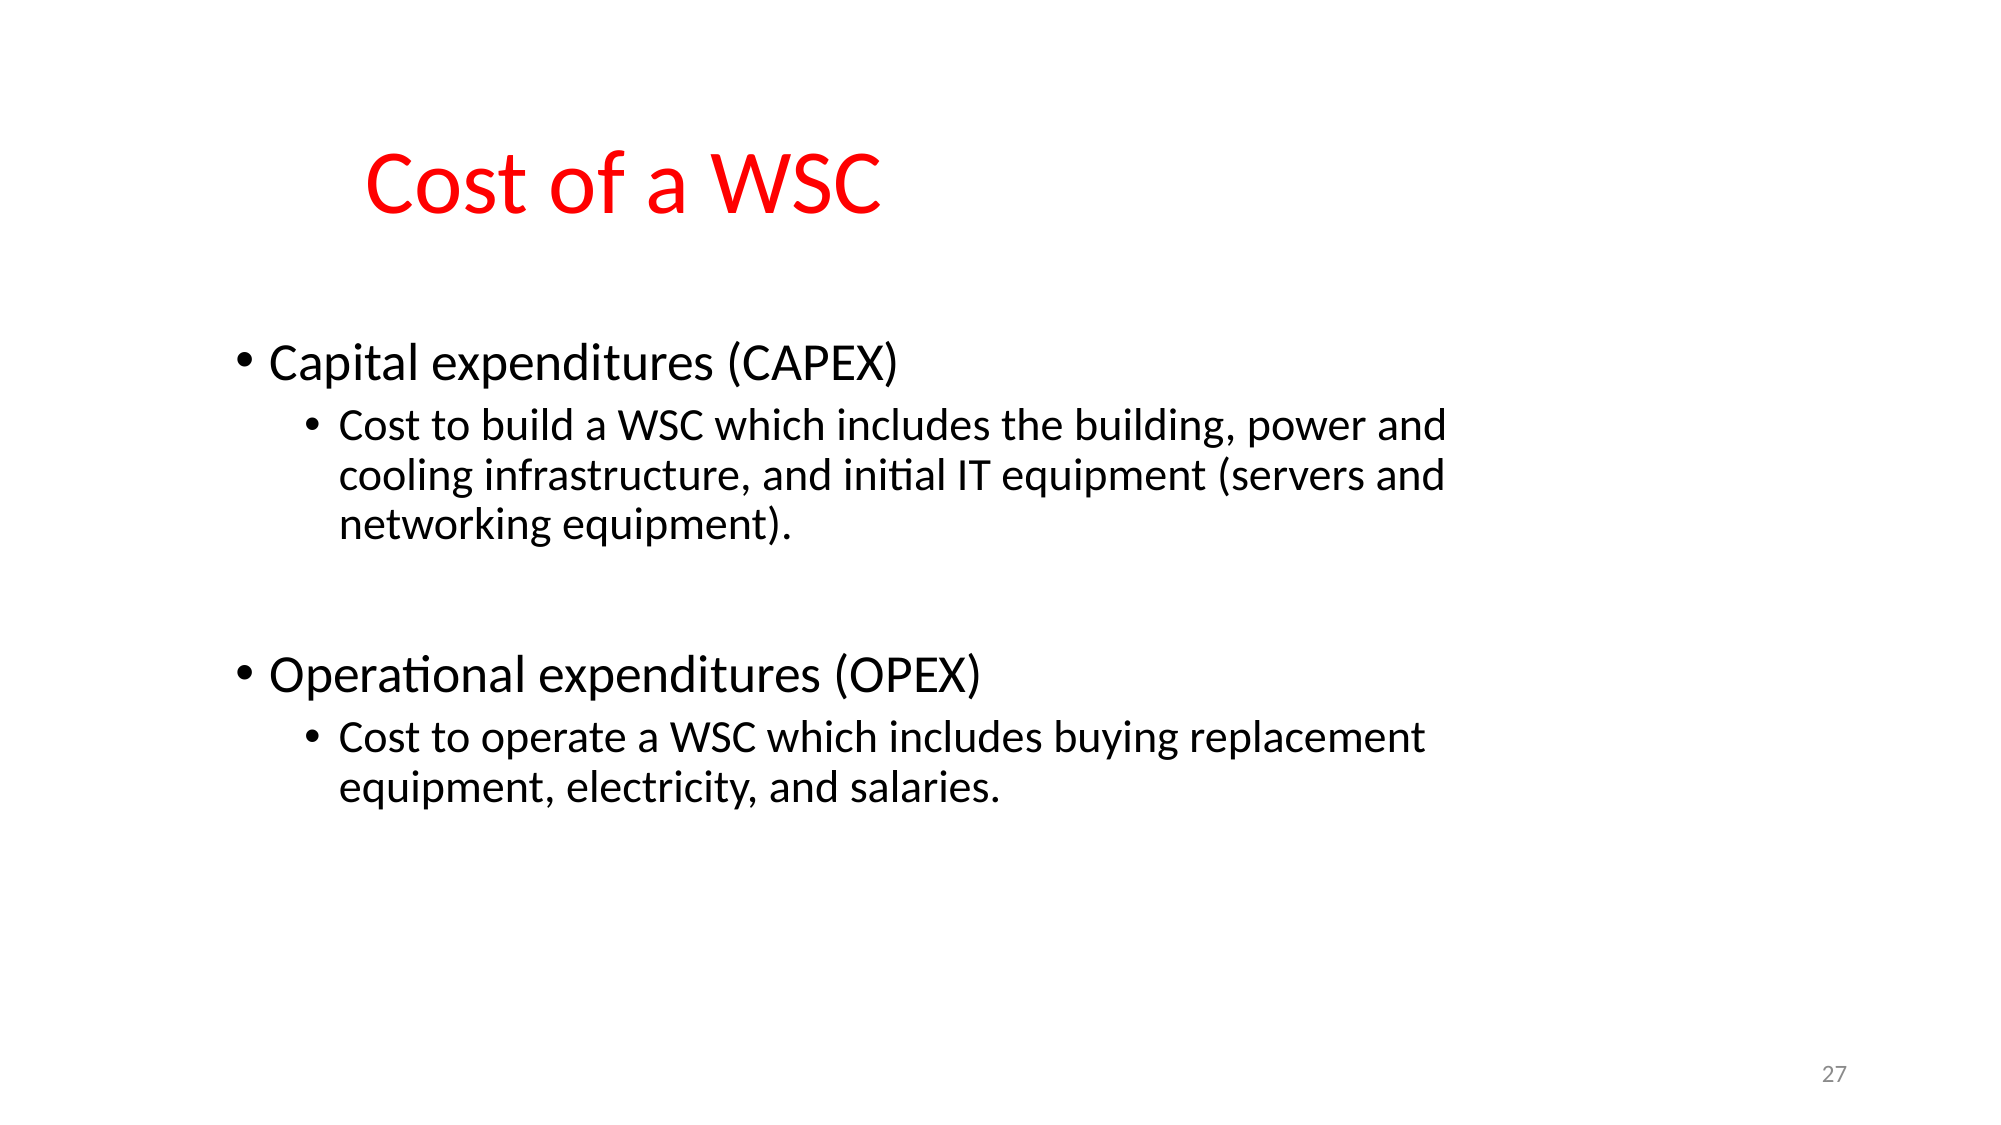

# Cost of a WSC
Capital expenditures (CAPEX)
Cost to build a WSC which includes the building, power and cooling infrastructure, and initial IT equipment (servers and networking equipment).

Operational expenditures (OPEX)
Cost to operate a WSC which includes buying replacement equipment, electricity, and salaries.

27